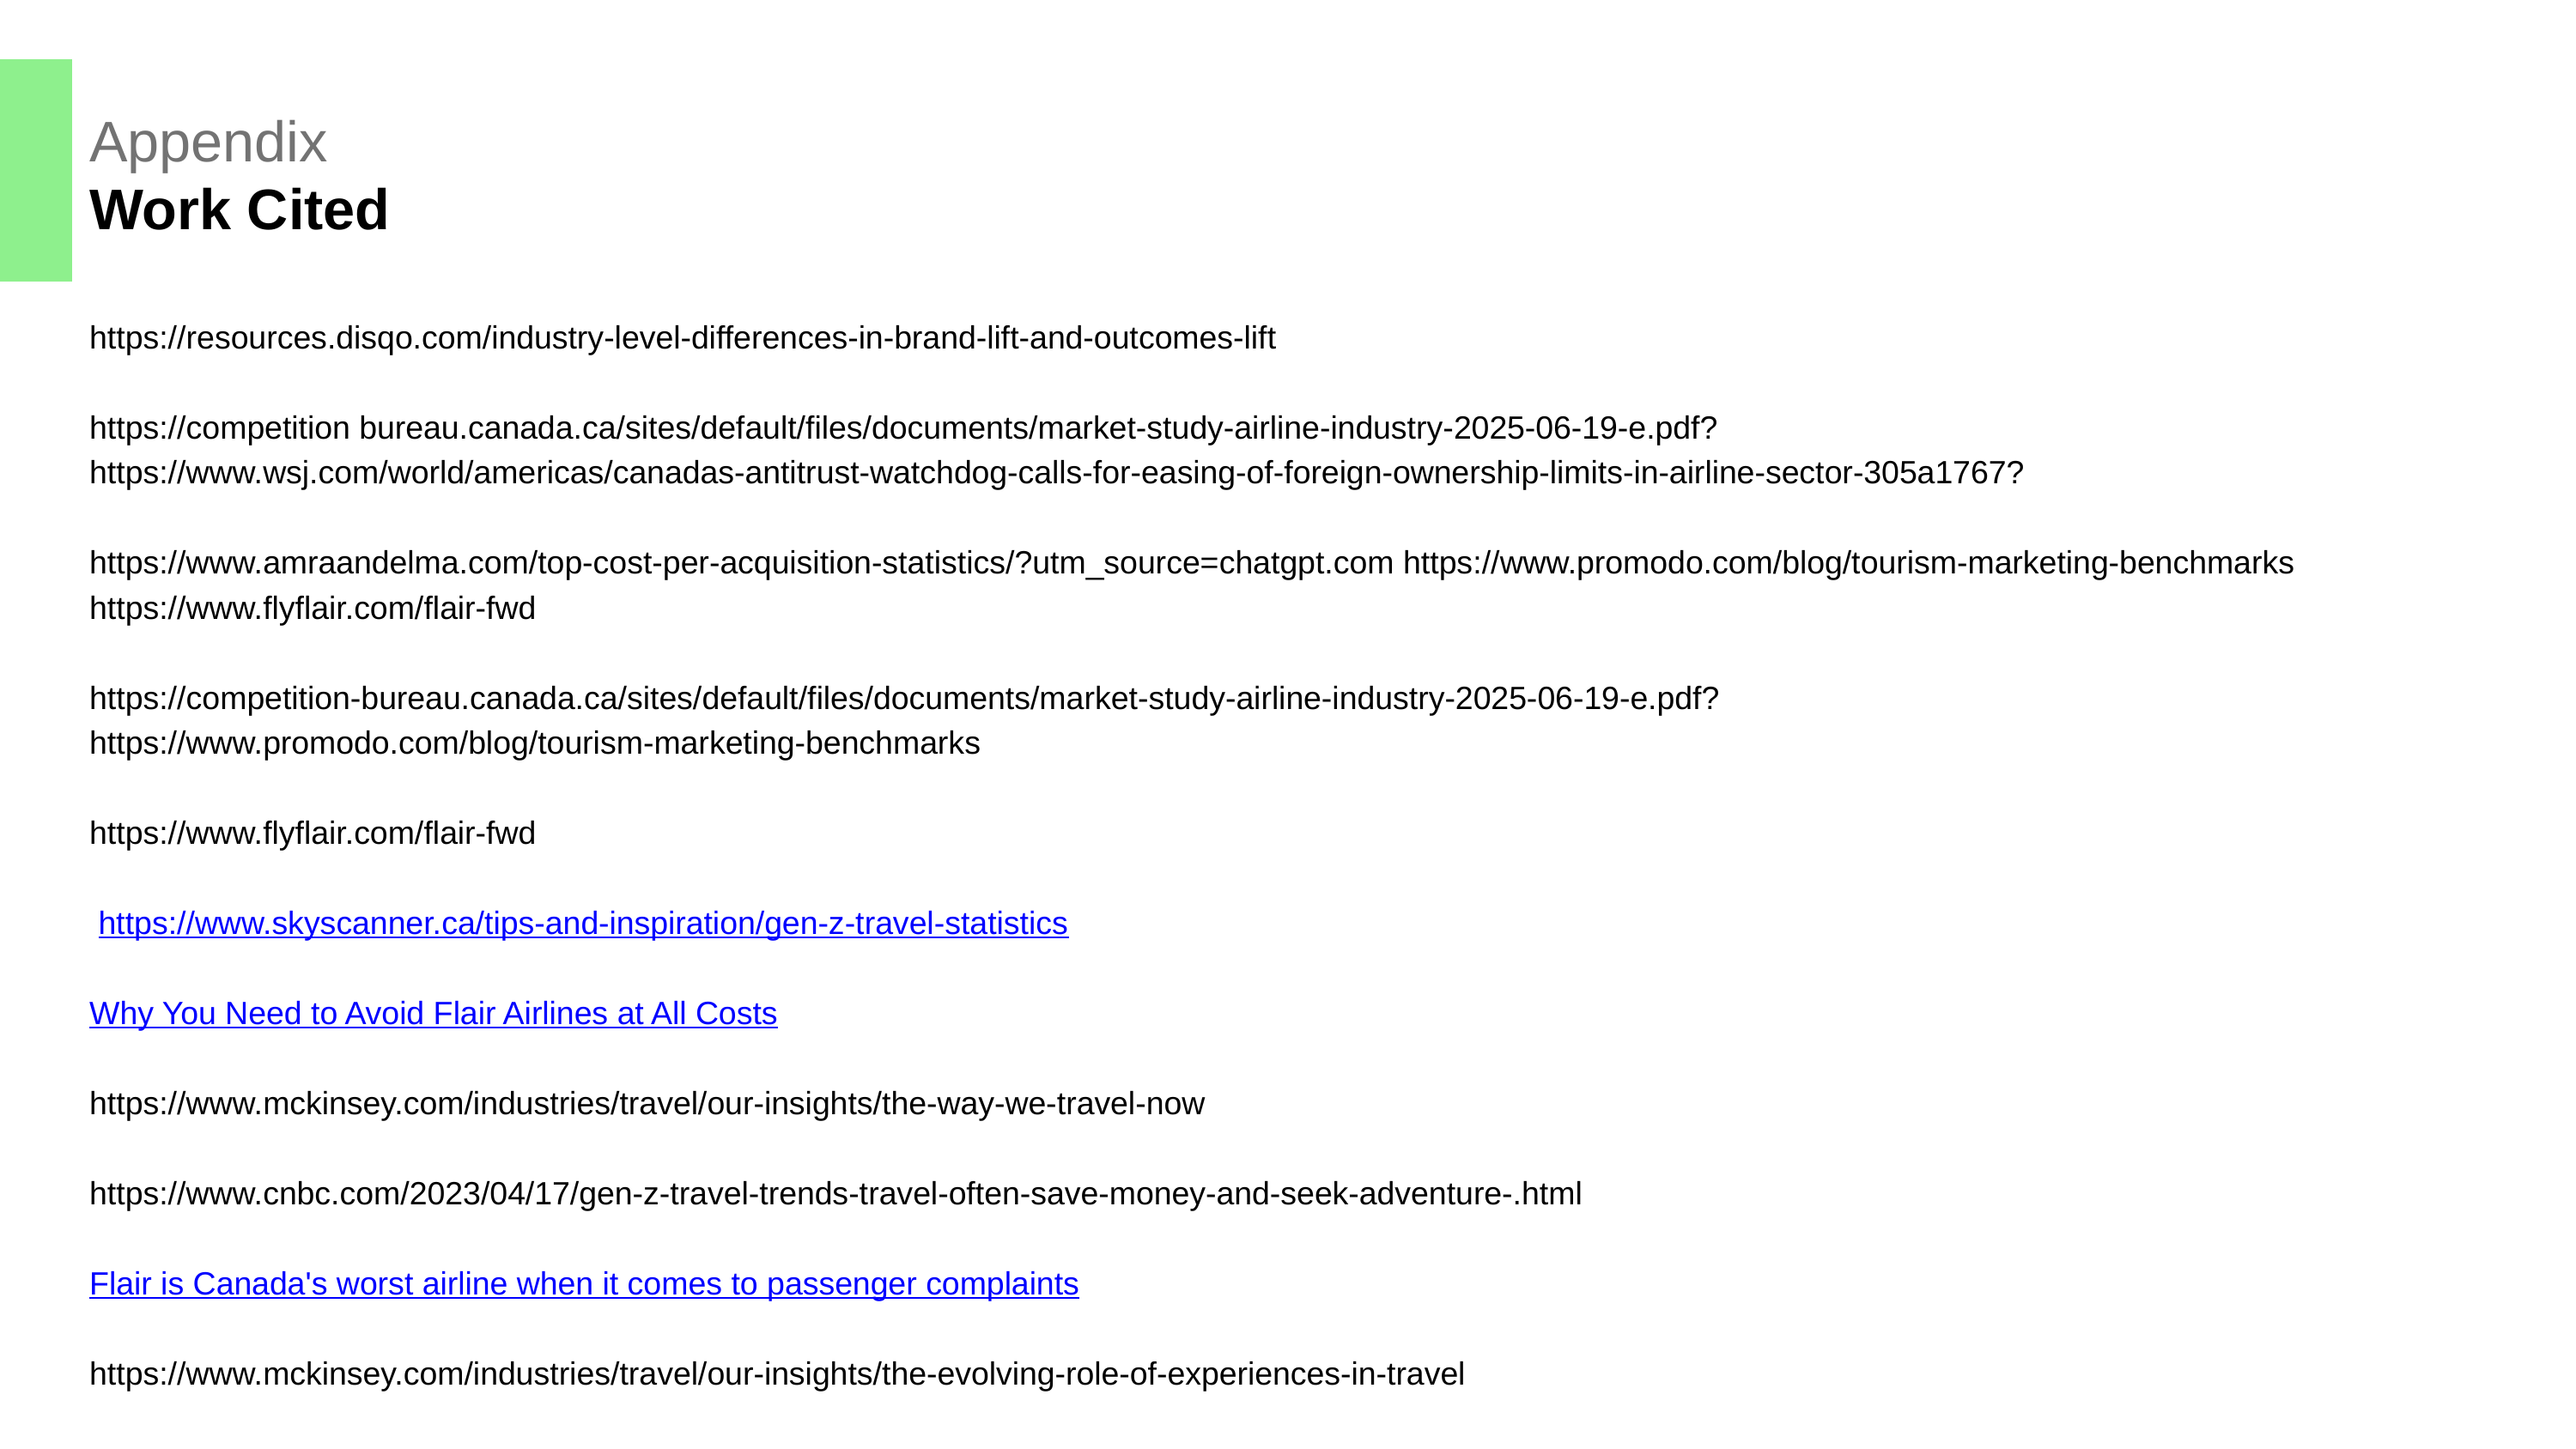

Appendix
Work Cited
https://resources.disqo.com/industry-level-differences-in-brand-lift-and-outcomes-lift

https://competition bureau.canada.ca/sites/default/files/documents/market-study-airline-industry-2025-06-19-e.pdf?
https://www.wsj.com/world/americas/canadas-antitrust-watchdog-calls-for-easing-of-foreign-ownership-limits-in-airline-sector-305a1767?

https://www.amraandelma.com/top-cost-per-acquisition-statistics/?utm_source=chatgpt.com https://www.promodo.com/blog/tourism-marketing-benchmarks https://www.flyflair.com/flair-fwd

https://competition-bureau.canada.ca/sites/default/files/documents/market-study-airline-industry-2025-06-19-e.pdf?
https://www.promodo.com/blog/tourism-marketing-benchmarks

https://www.flyflair.com/flair-fwd

 https://www.skyscanner.ca/tips-and-inspiration/gen-z-travel-statistics

Why You Need to Avoid Flair Airlines at All Costs

https://www.mckinsey.com/industries/travel/our-insights/the-way-we-travel-now

https://www.cnbc.com/2023/04/17/gen-z-travel-trends-travel-often-save-money-and-seek-adventure-.html

Flair is Canada's worst airline when it comes to passenger complaints

https://www.mckinsey.com/industries/travel/our-insights/the-evolving-role-of-experiences-in-travel